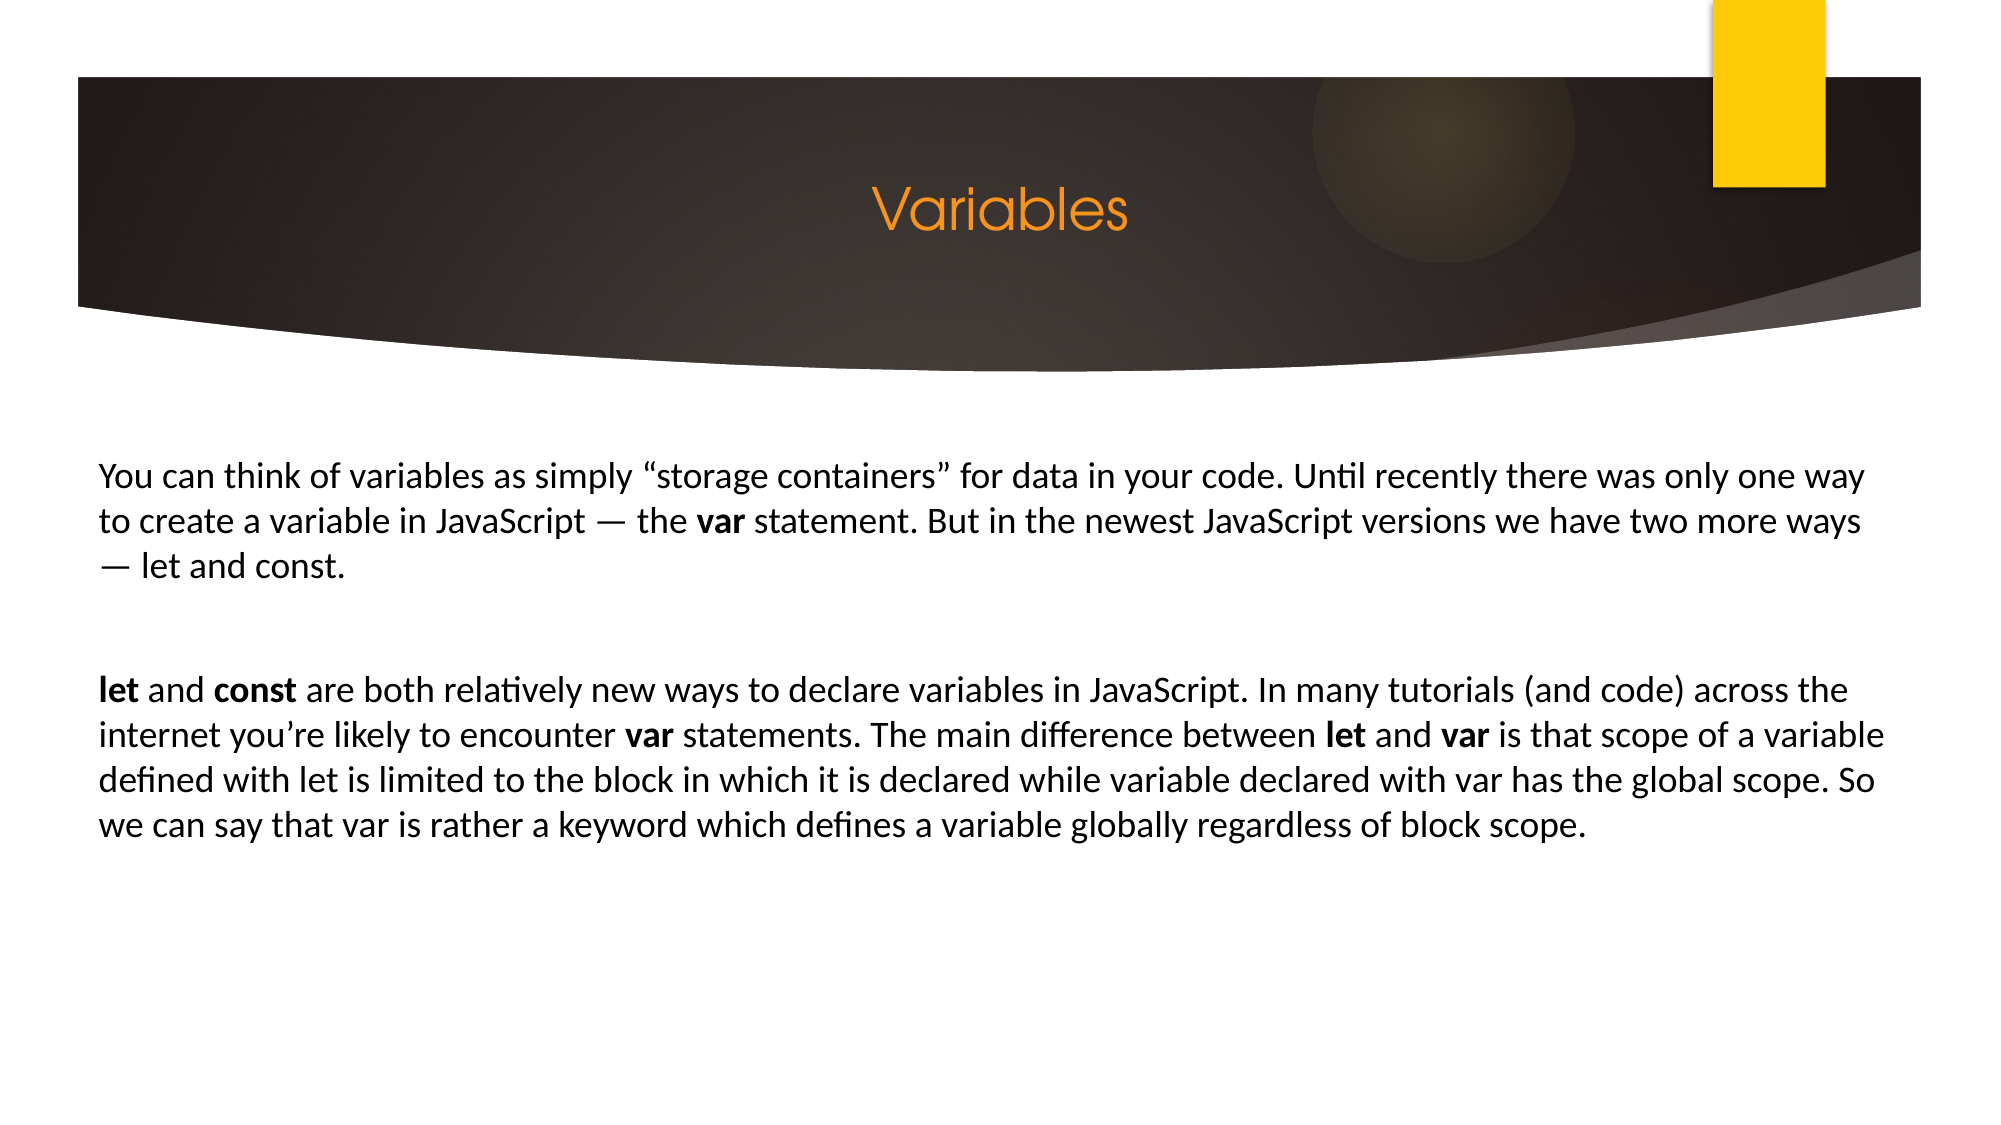

# Variables
You can think of variables as simply “storage containers” for data in your code. Until recently there was only one way to create a variable in JavaScript — the var statement. But in the newest JavaScript versions we have two more ways — let and const.

let and const are both relatively new ways to declare variables in JavaScript. In many tutorials (and code) across the internet you’re likely to encounter var statements. The main difference between let and var is that scope of a variable defined with let is limited to the block in which it is declared while variable declared with var has the global scope. So we can say that var is rather a keyword which defines a variable globally regardless of block scope.